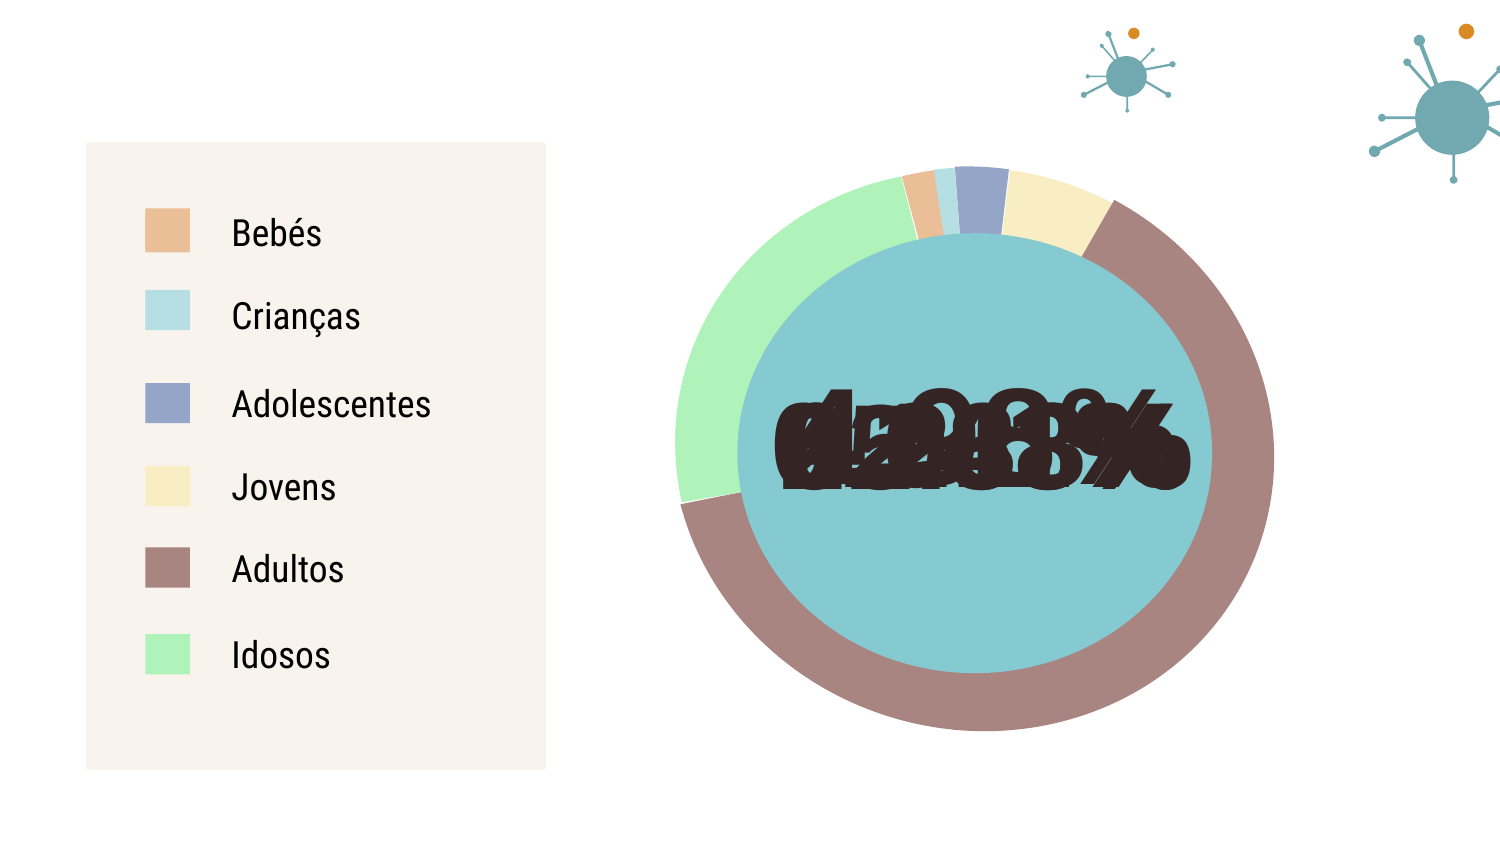

Bebés

Crianças

# 0.141%
4.98%
0.033%
0.218%
65.88%
22.68%
Adolescentes

Jovens

Adultos

Idosos